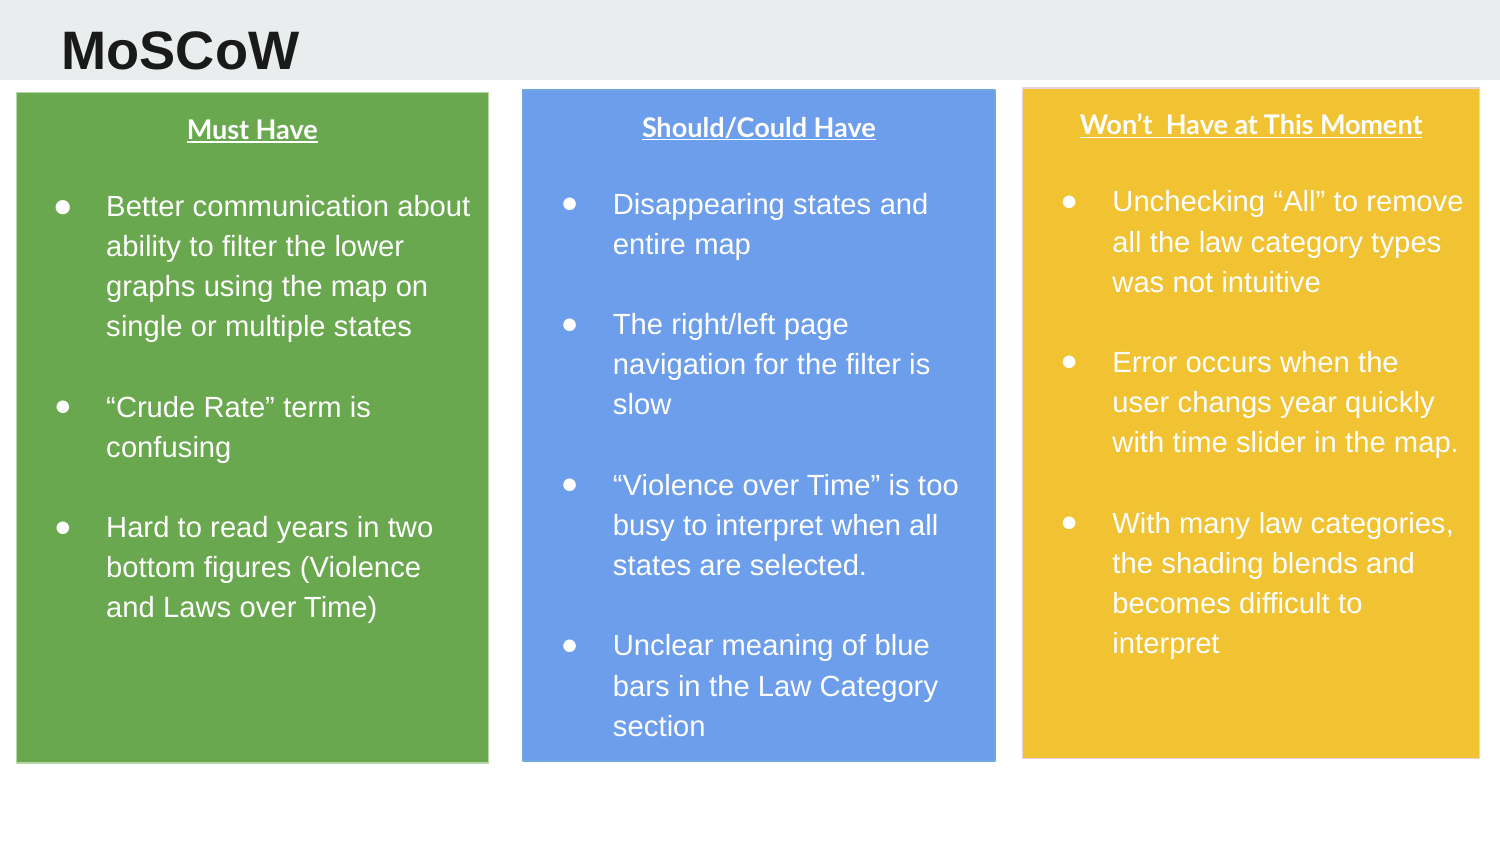

MoSCoW
Won’t  Have at This Moment

Unchecking “All” to remove all the law category types  was not intuitive

Error occurs when the user changs year quickly with time slider in the map.

With many law categories, the shading blends and becomes difficult to interpret
Should/Could Have

Disappearing states and entire map

The right/left page navigation for the filter is slow

“Violence over Time” is too busy to interpret when all states are selected.

Unclear meaning of blue bars in the Law Category section
Must Have

Better communication about ability to filter the lower graphs using the map on single or multiple states

“Crude Rate” term is confusing

Hard to read years in two bottom figures (Violence and Laws over Time)